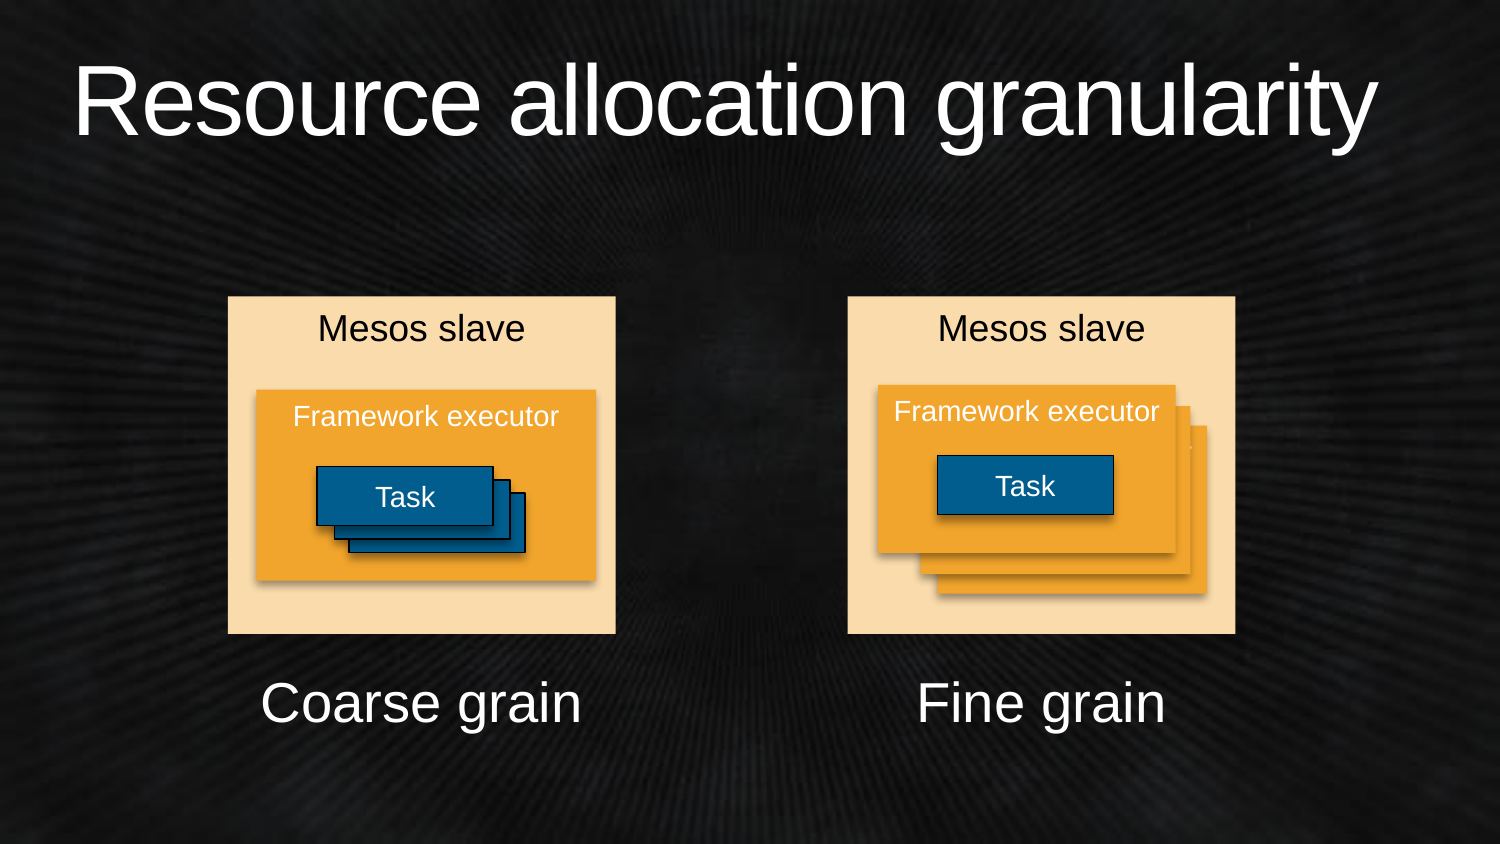

# Resource allocation granularity
Mesos slave
Mesos slave
Framework executor
Framework executor
FrmWrk1 executor
FrmWrk1 executor
Task
Task
Task
Task
Coarse grain
Fine grain